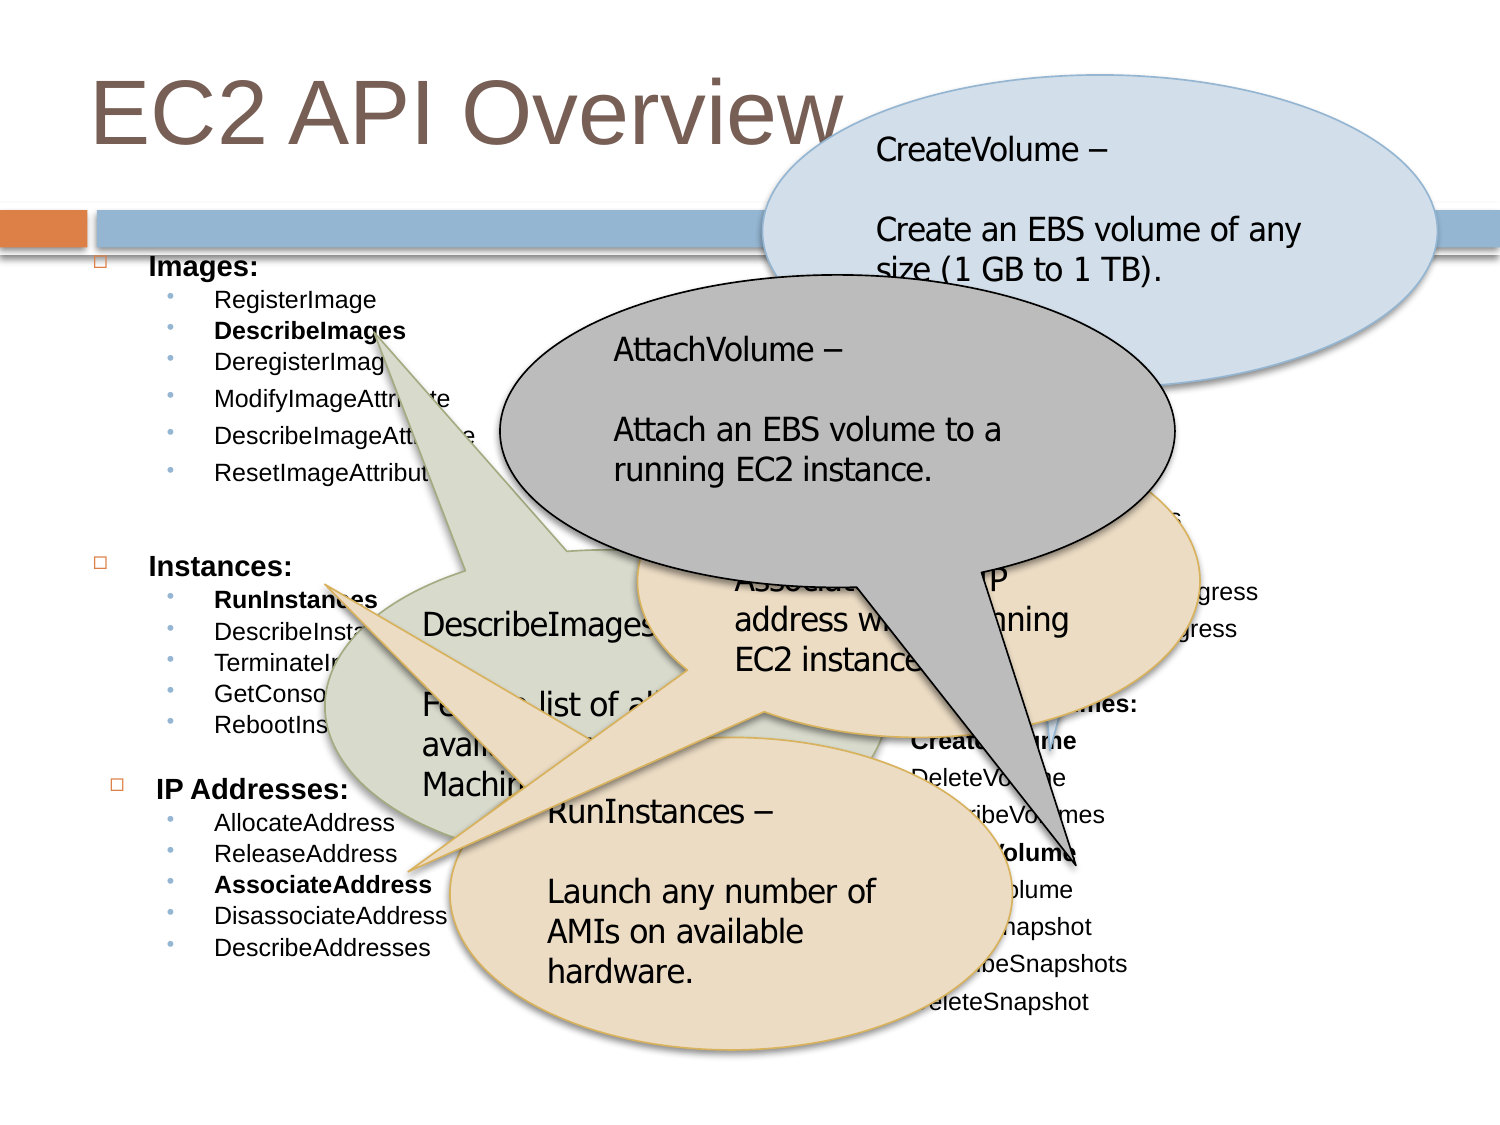

# EC2 API Overview
CreateVolume –

Create an EBS volume of any size (1 GB to 1 TB).

Images:
RegisterImage
DescribeImages
DeregisterImage
ModifyImageAttribute
DescribeImageAttribute
ResetImageAttribute

Instances:
RunInstances
DescribeInstances
TerminateInstances
GetConsoleOutput
RebootInstances

IP Addresses:
AllocateAddress
ReleaseAddress
AssociateAddress
DisassociateAddress
DescribeAddresses

Keypairs:
CreateKeyPair
DescribeKeyPairs
DeleteKeyPair

Security Groups:
CreateSecurityGroup
DescribeSecurityGroups
DeleteSecurityGroup
AuthorizeSecurityGroupIngress
RevokeSecurityGroupIngress

Block Storage Volumes:
CreateVolume
DeleteVolume
DescribeVolumes
AttachVolume
DetachVolume
CreateSnapshot
DescribeSnapshots
DeleteSnapshot

AttachVolume –

Attach an EBS volume to a running EC2 instance.

AssociateAddress –

Associate public IP address with a running EC2 instance.
DescribeImages –

Fetch a list of all available Amazon Machine Images (AMIs).
RunInstances –

Launch any number of AMIs on available hardware.